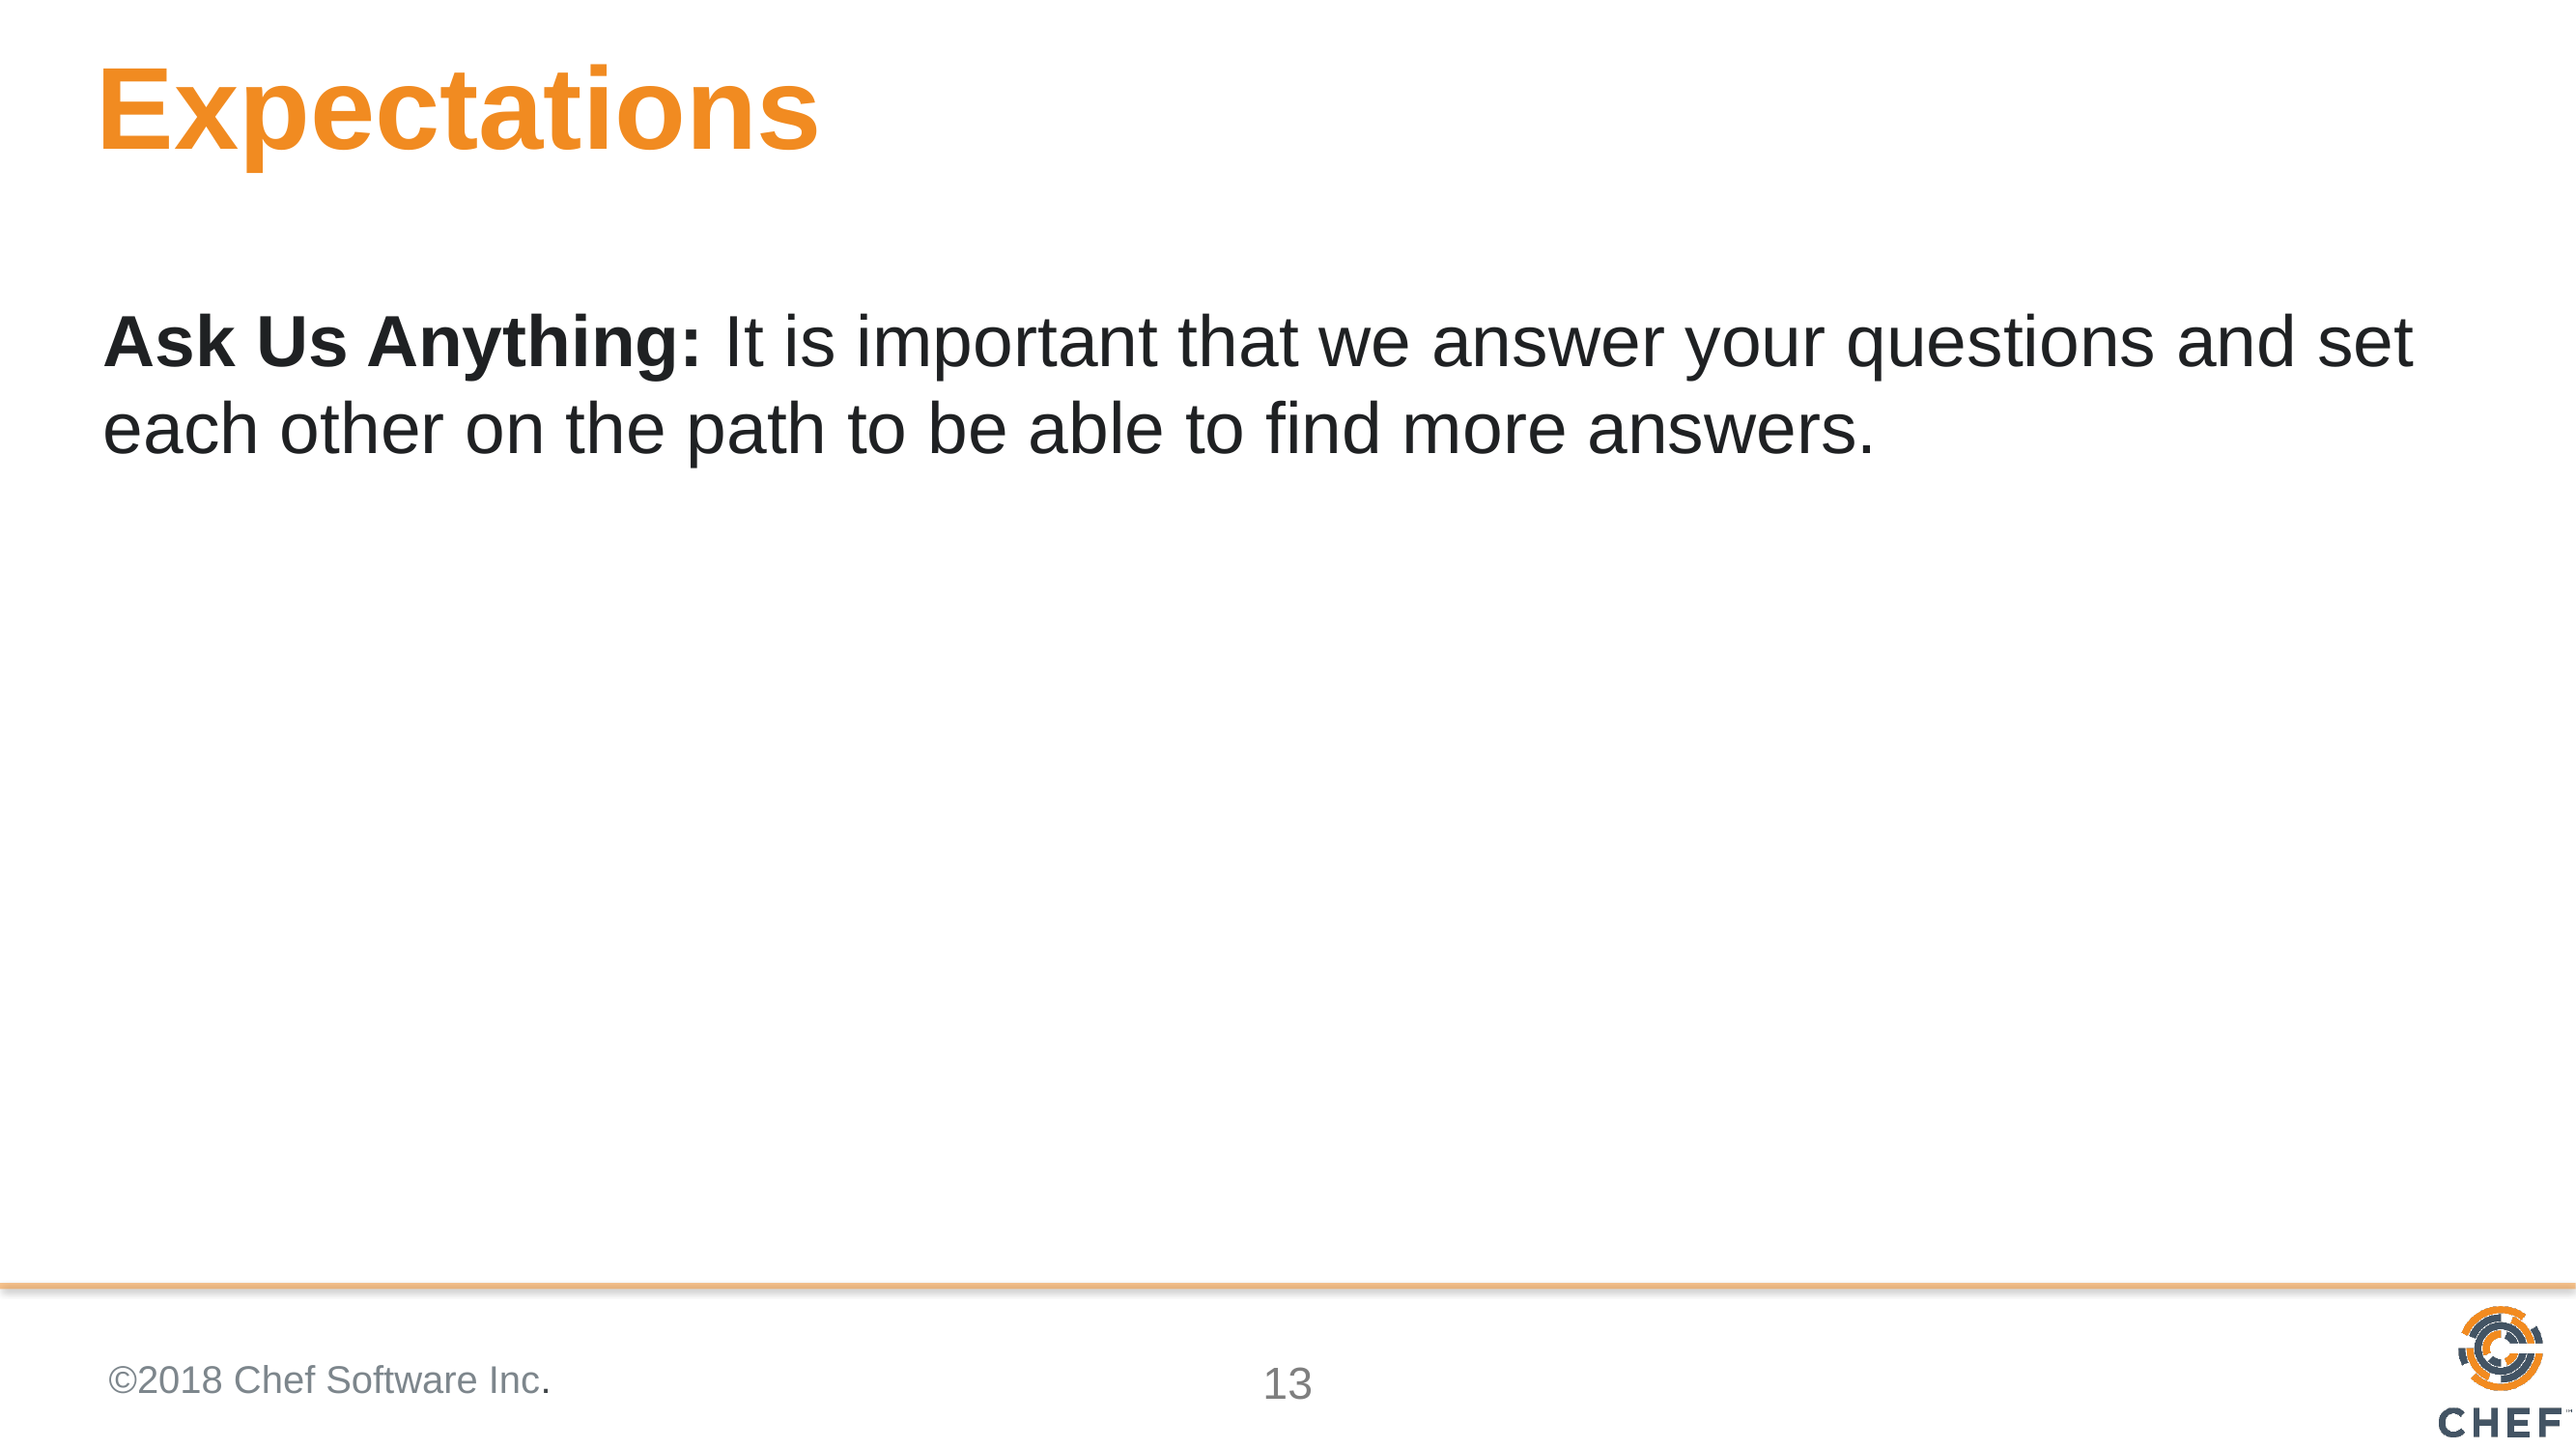

# Expectations
Ask Us Anything: It is important that we answer your questions and set each other on the path to be able to find more answers.